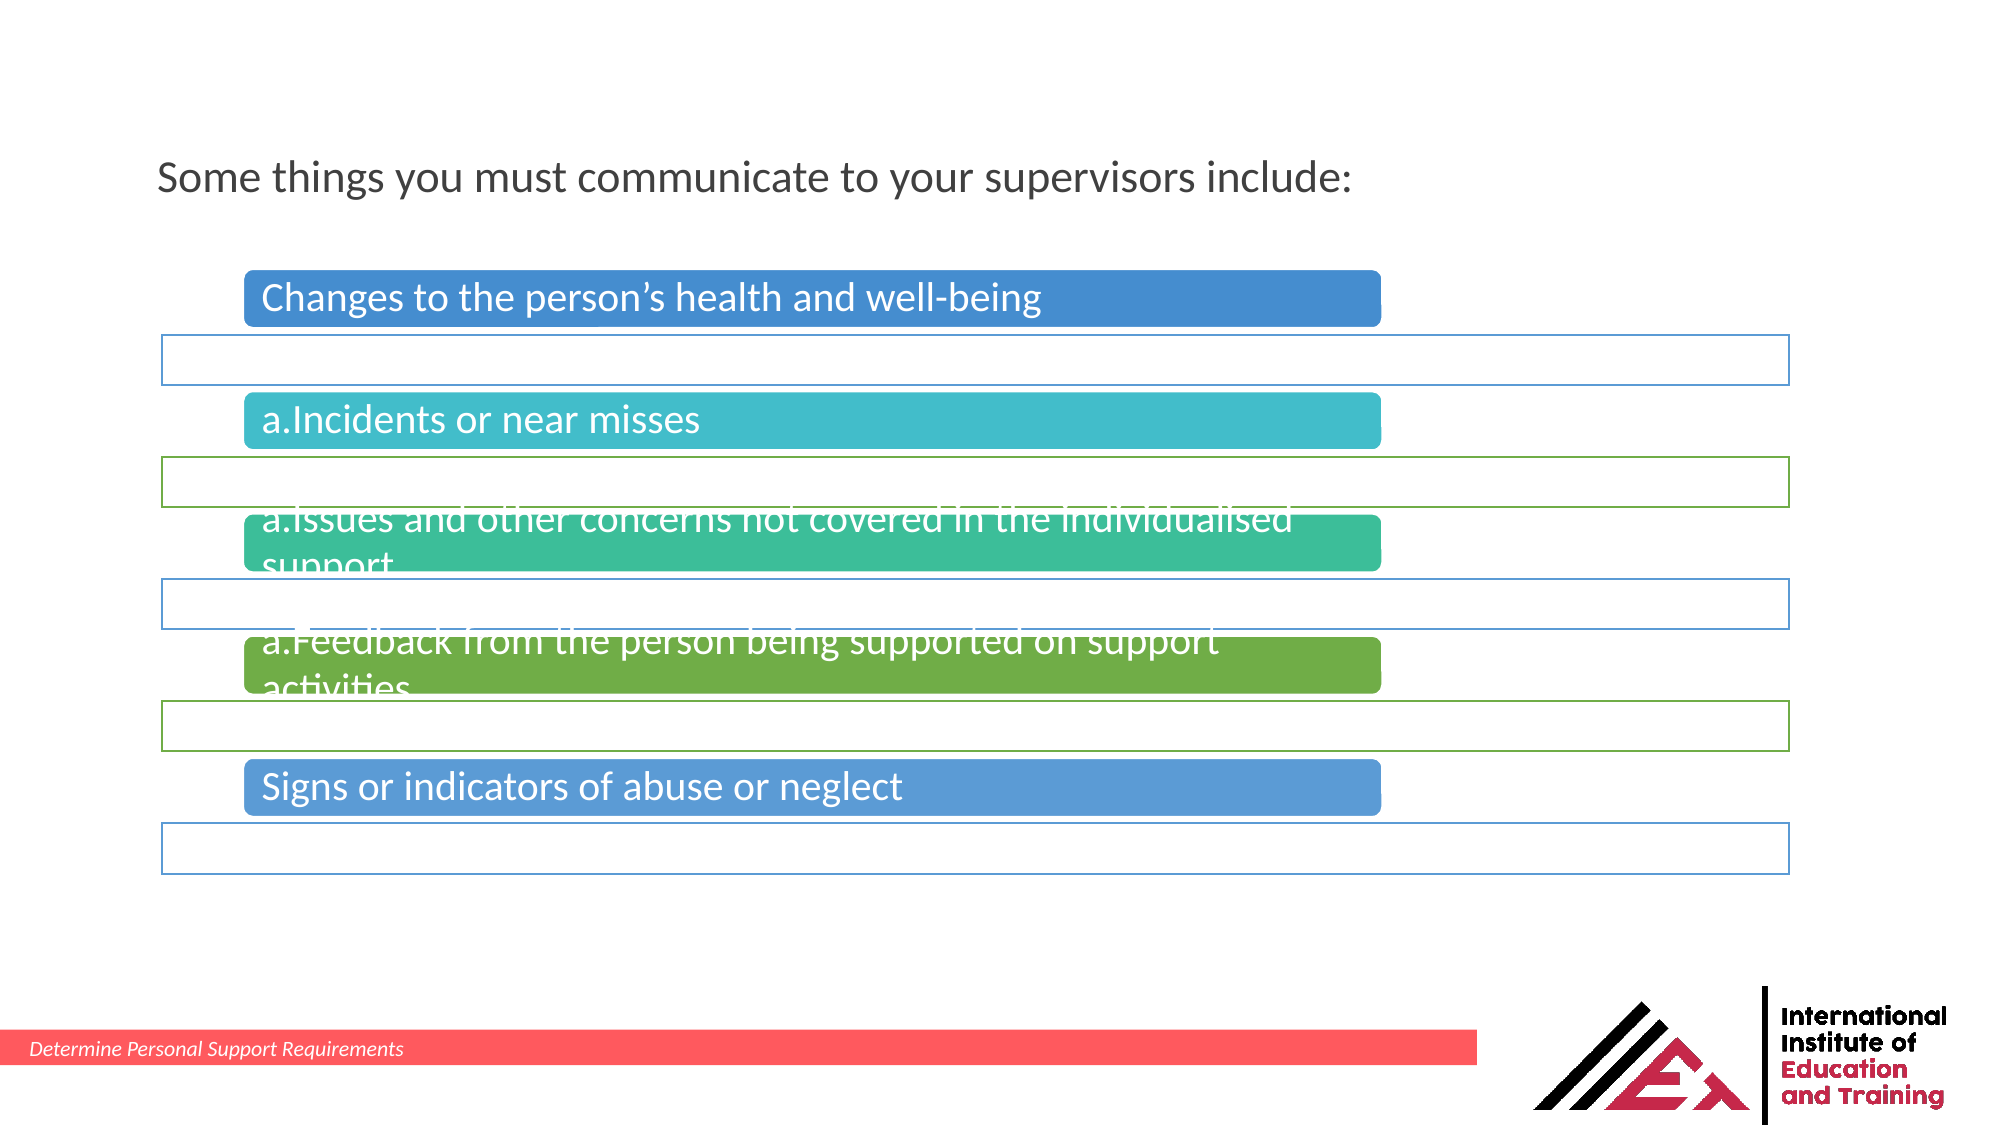

Some things you must communicate to your supervisors include:
Changes to the person’s health and well-being
Incidents or near misses
Issues and other concerns not covered in the individualised support
Feedback from the person being supported on support activities
Signs or indicators of abuse or neglect
Determine Personal Support Requirements